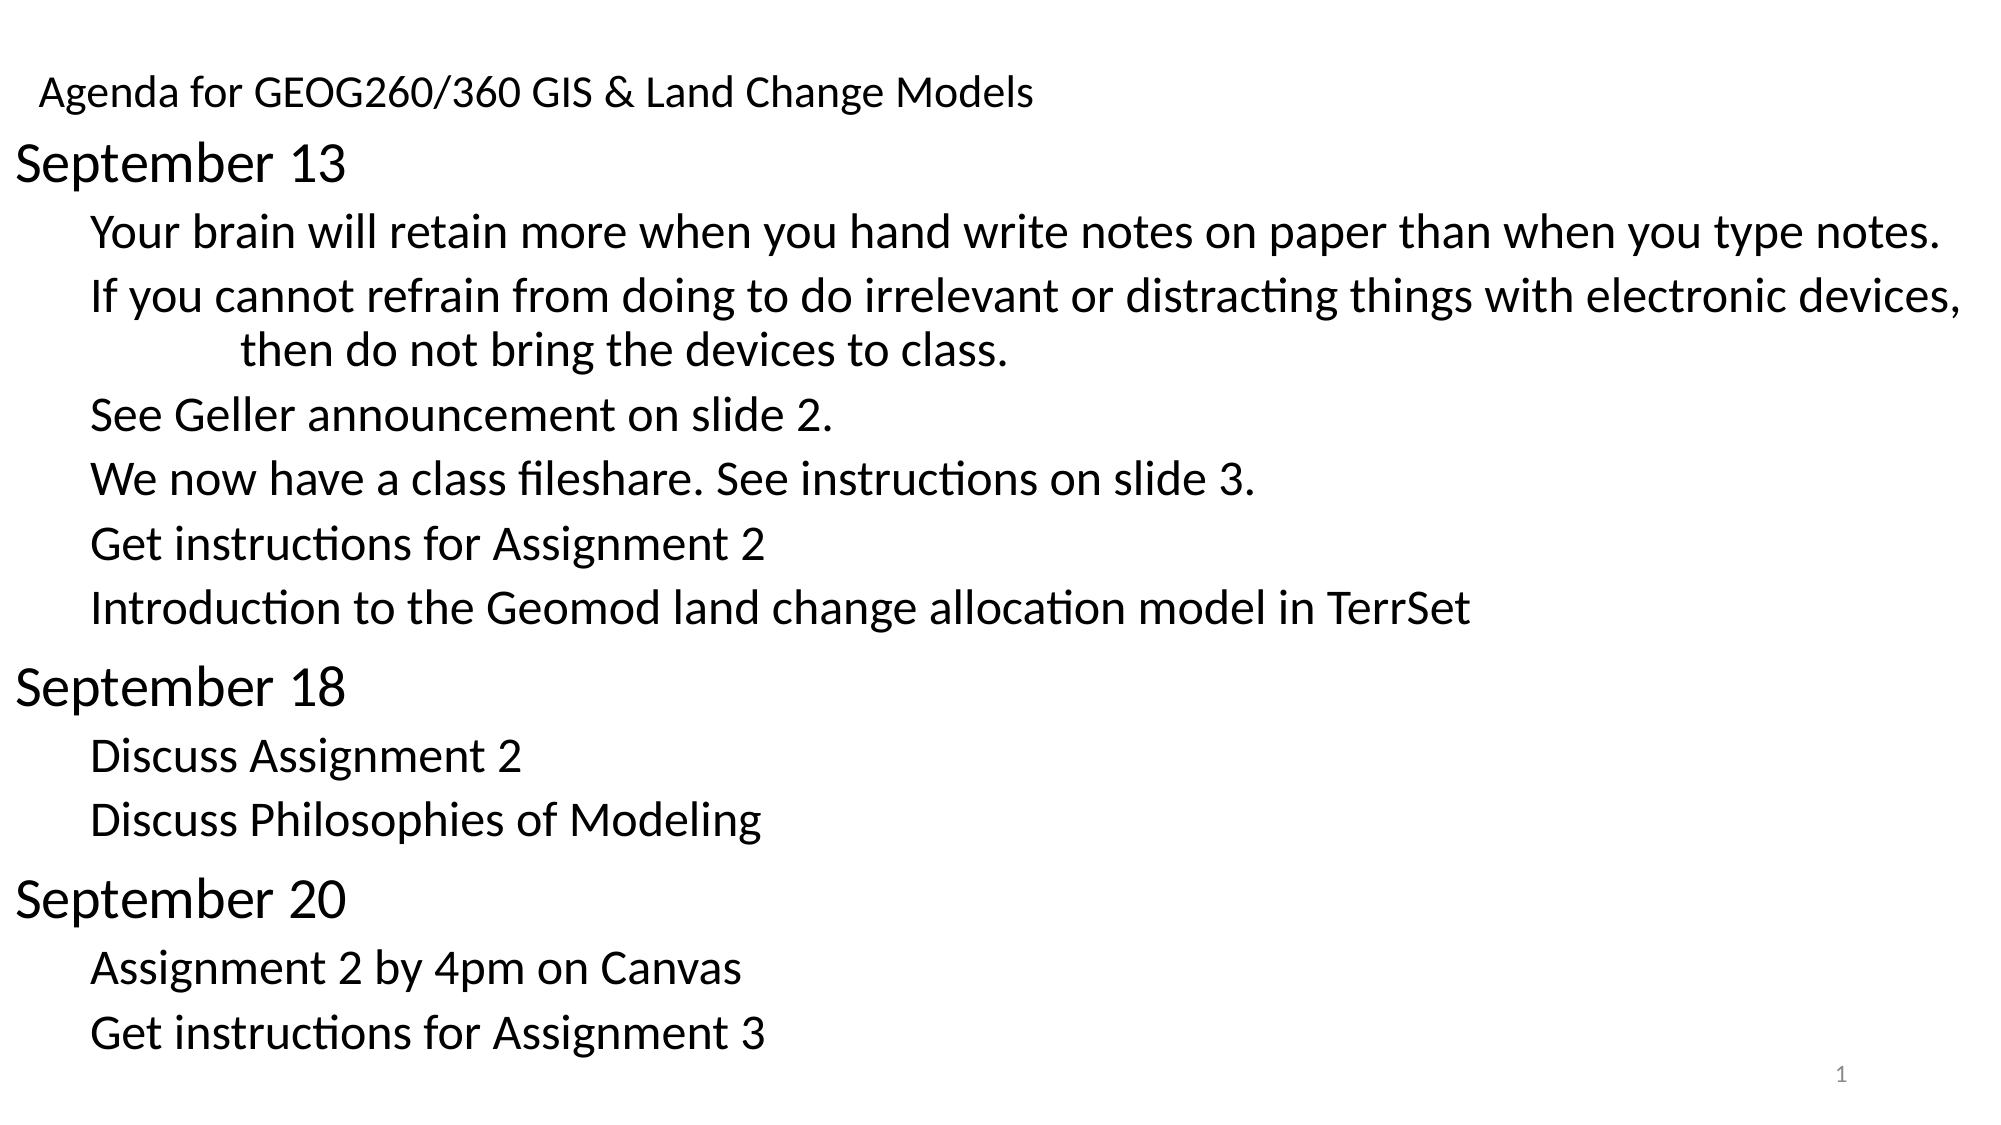

# Agenda for GEOG260/360 GIS & Land Change Models
September 13
Your brain will retain more when you hand write notes on paper than when you type notes.
If you cannot refrain from doing to do irrelevant or distracting things with electronic devices, 	then do not bring the devices to class.
See Geller announcement on slide 2.
We now have a class fileshare. See instructions on slide 3.
Get instructions for Assignment 2
Introduction to the Geomod land change allocation model in TerrSet
September 18
Discuss Assignment 2
Discuss Philosophies of Modeling
September 20
Assignment 2 by 4pm on Canvas
Get instructions for Assignment 3
1